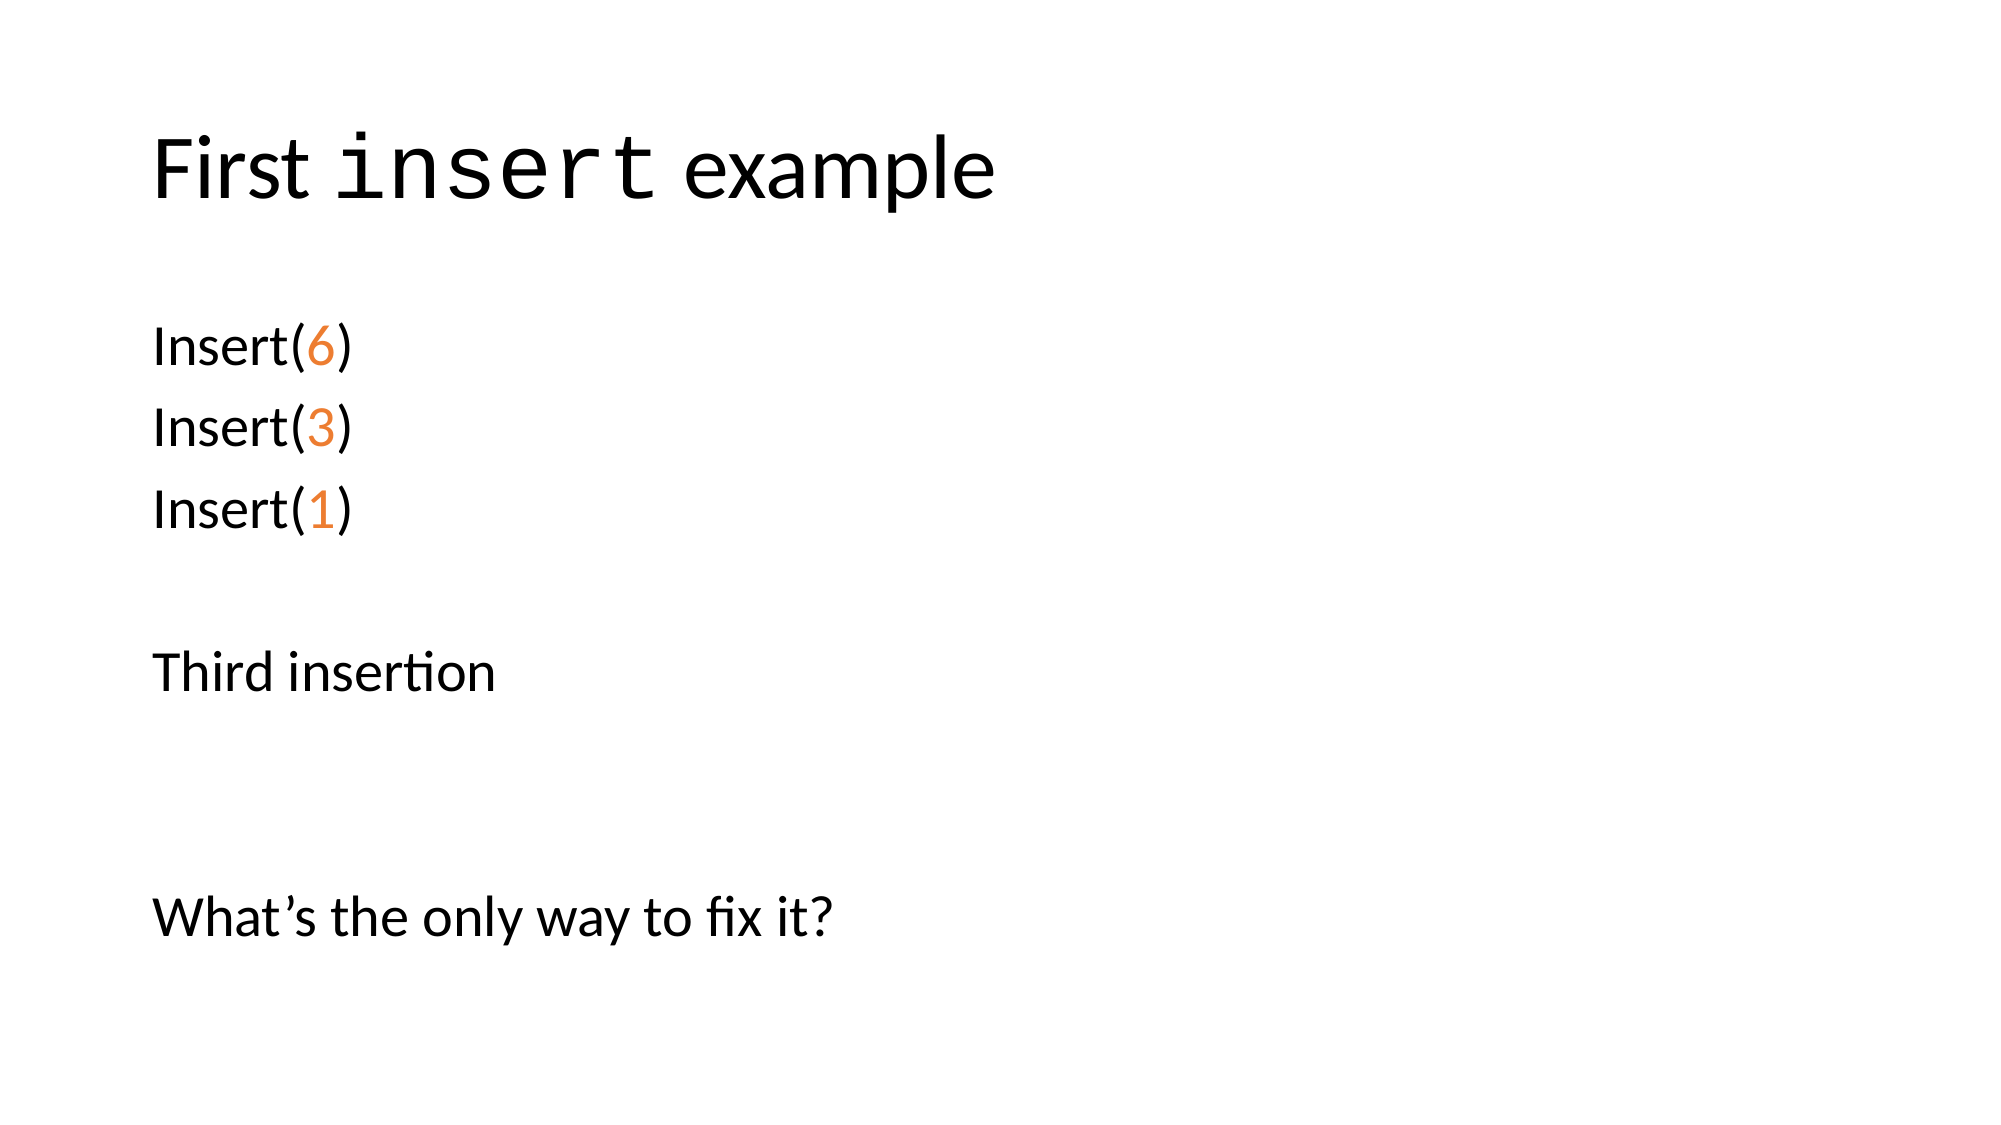

# First insert example
Insert(6)
Insert(3)
Insert(1)

Third insertion

What’s the only way to fix it?